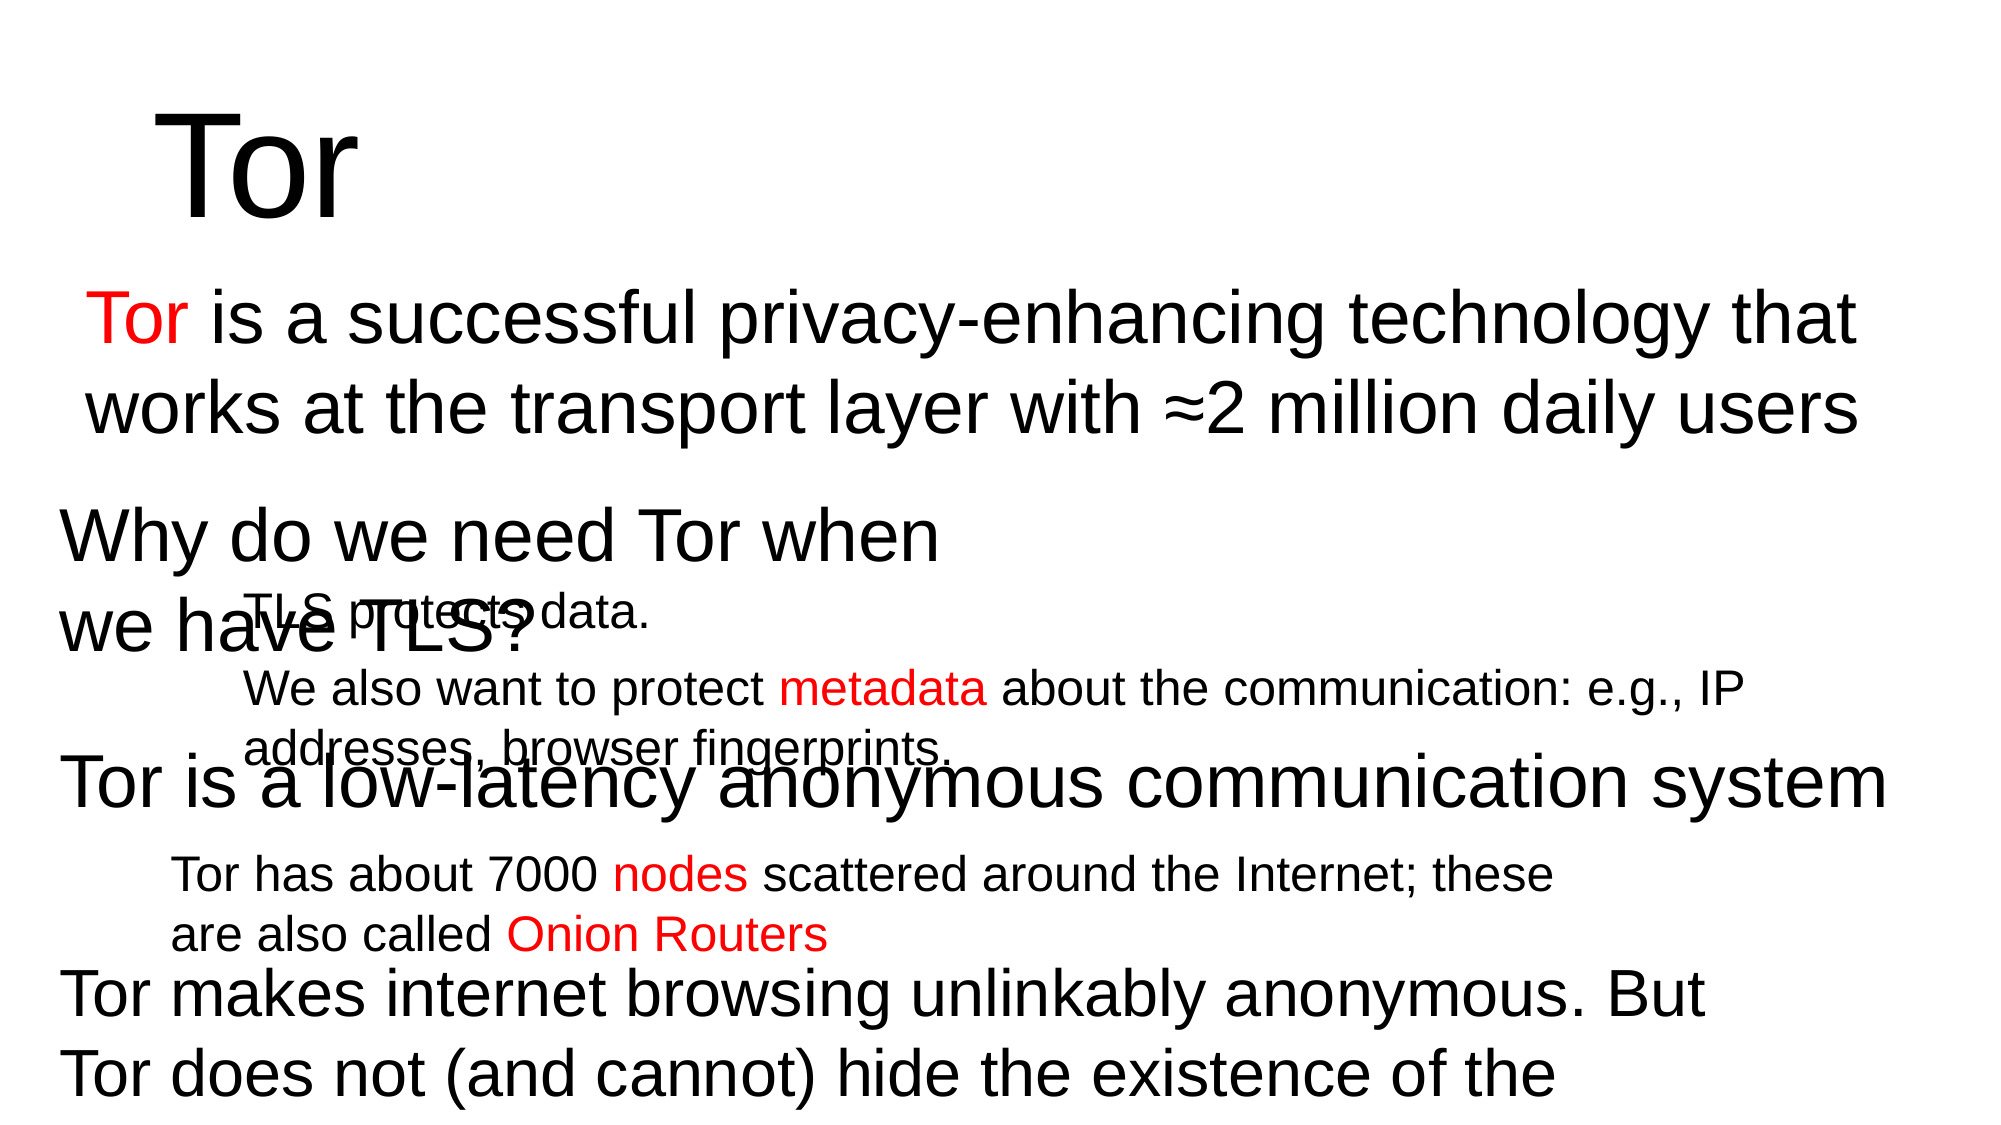

# Tor
Tor is a successful privacy-enhancing technology that works at the transport layer with ≈2 million daily users
Why do we need Tor when we have TLS?
TLS protects data.
We also want to protect metadata about the communication: e.g., IP addresses, browser fingerprints.
Tor is a low-latency anonymous communication system
Tor has about 7000 nodes scattered around the Internet; these are also called Onion Routers
Tor makes internet browsing unlinkably anonymous. But Tor does not (and cannot) hide the existence of the transaction (website visit) altogether